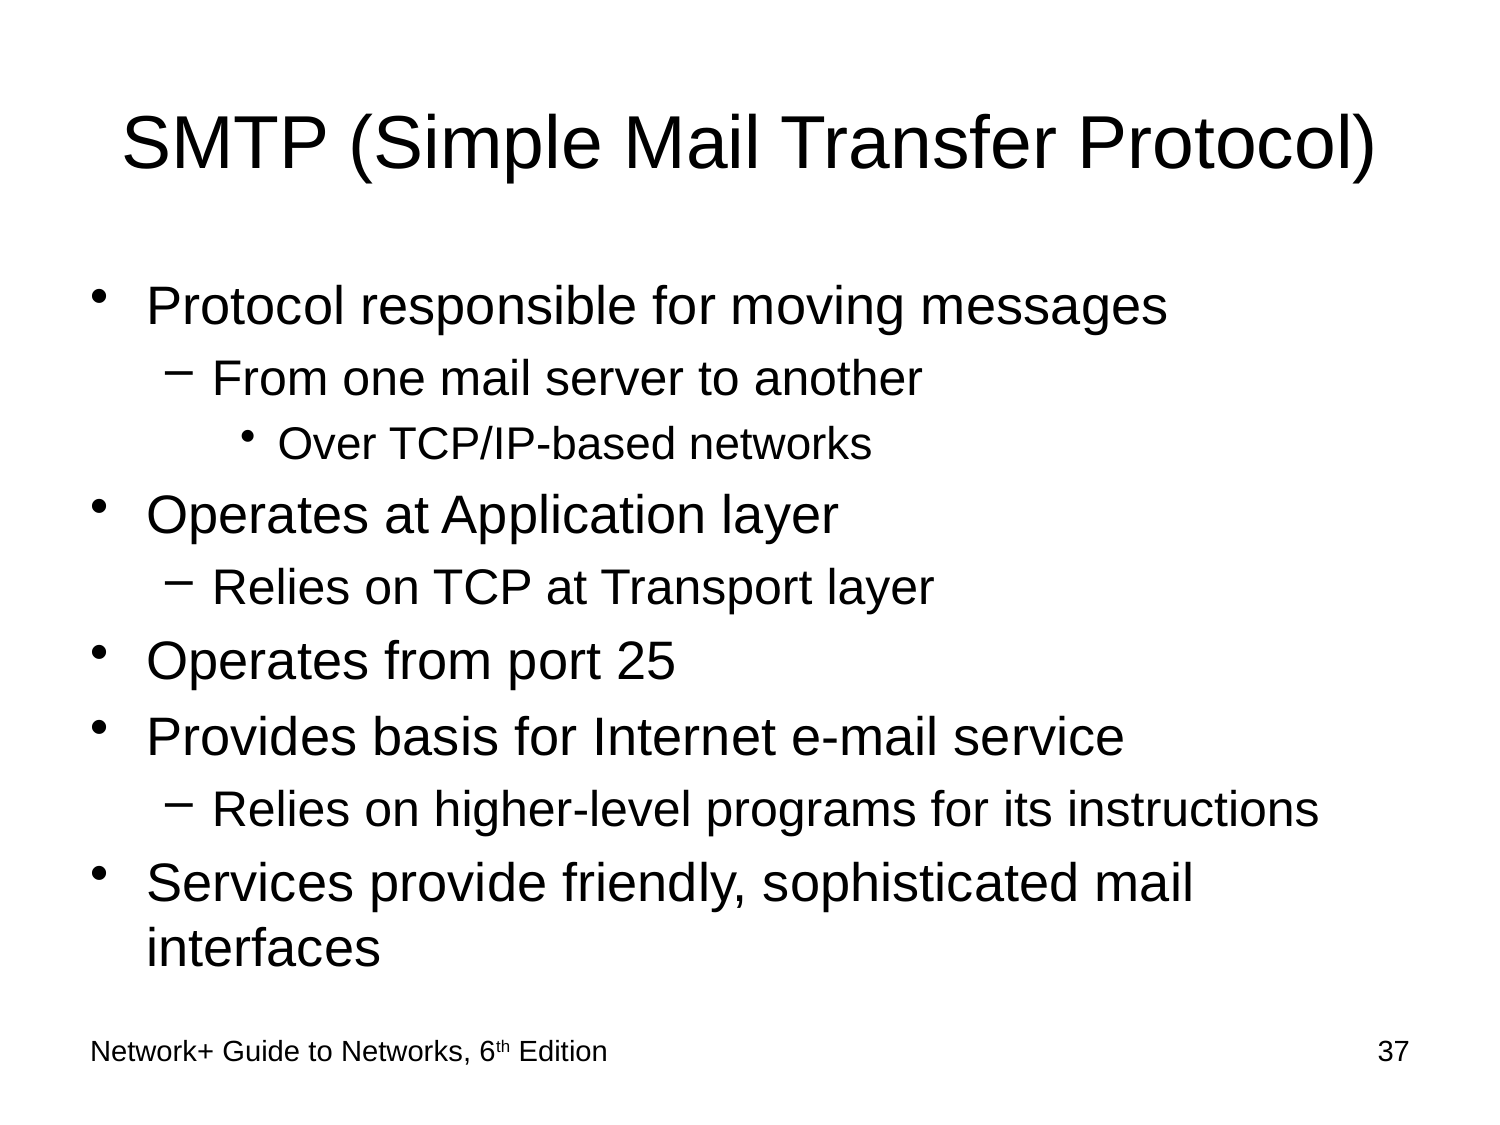

# SMTP (Simple Mail Transfer Protocol)
Protocol responsible for moving messages
From one mail server to another
Over TCP/IP-based networks
Operates at Application layer
Relies on TCP at Transport layer
Operates from port 25
Provides basis for Internet e-mail service
Relies on higher-level programs for its instructions
Services provide friendly, sophisticated mail interfaces
Network+ Guide to Networks, 6th Edition
37